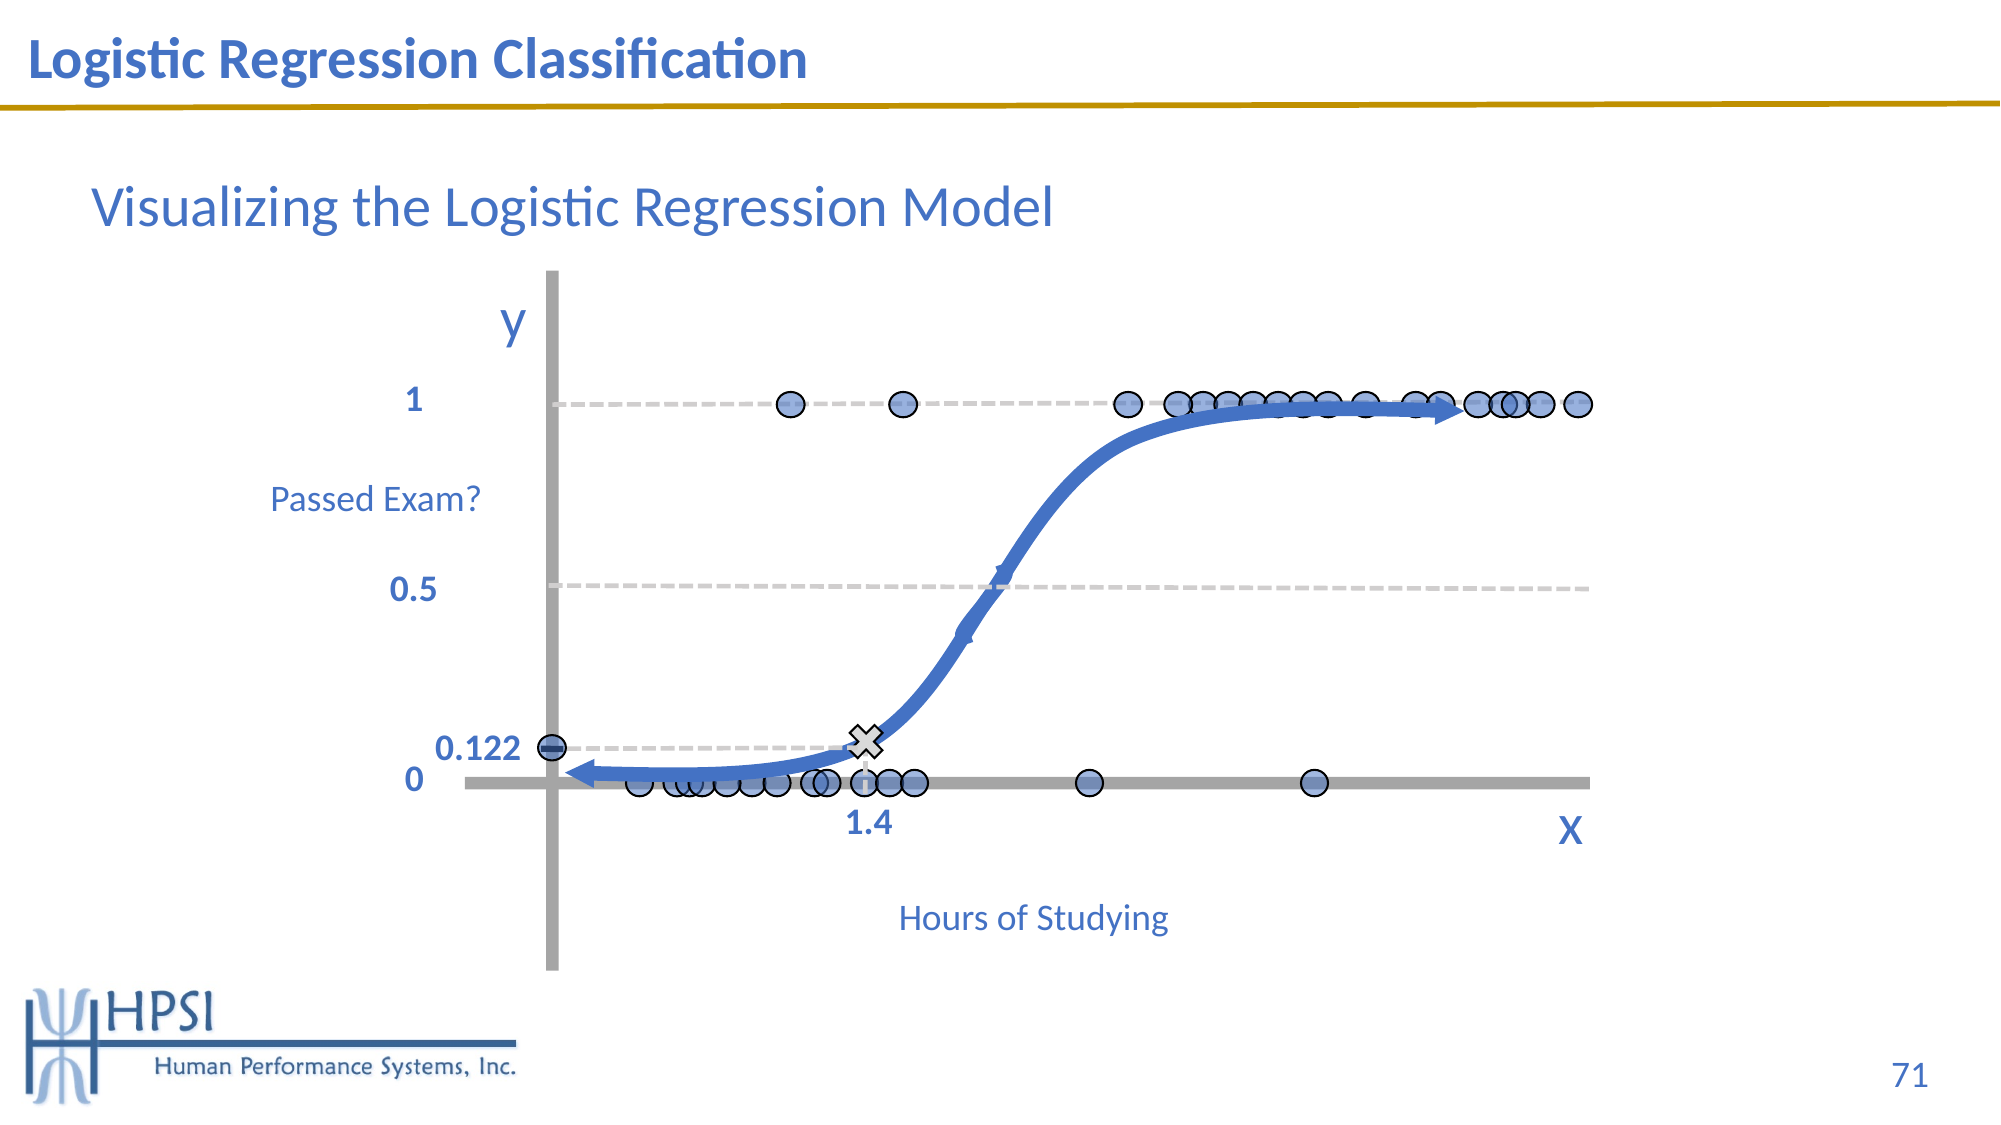

# Logistic Regression Classification

Visualizing the Logistic Regression Model

y
1

Passed Exam?
0.5

0.122

0

x

1.4
Hours of Studying
71